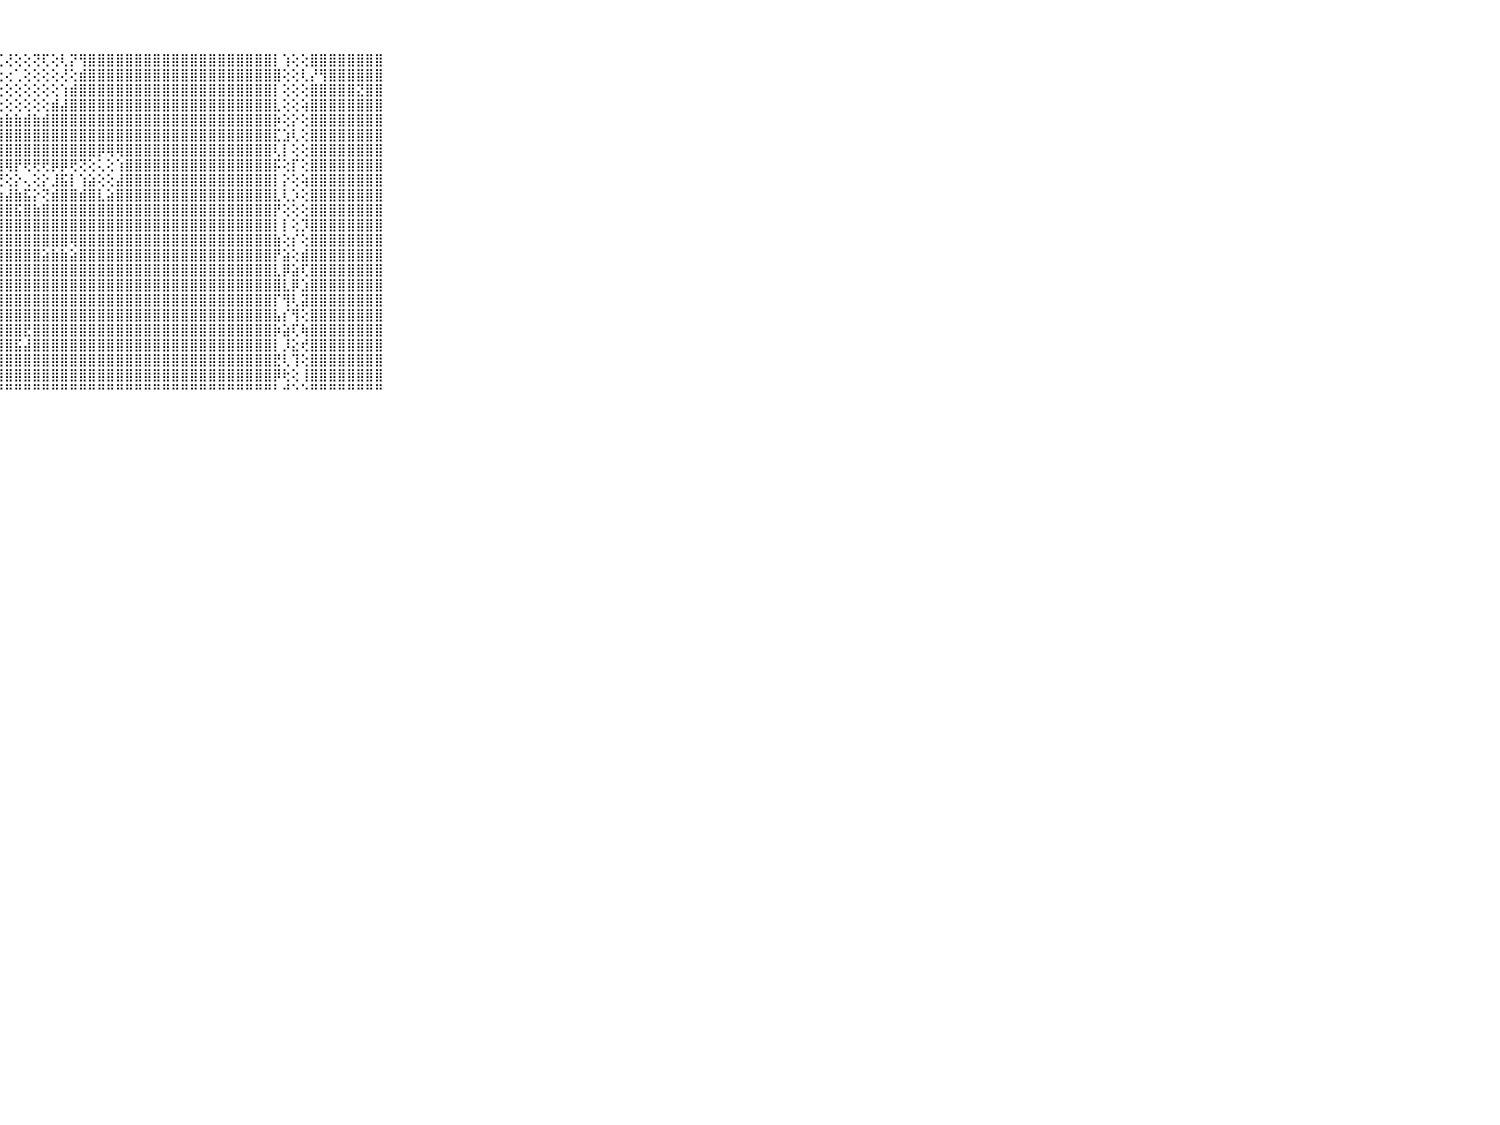

⠀⠀⠀⠀⠀⠀⠀⠀⠀⠀⠀⣿⣿⣿⣿⣿⣿⣿⣿⢟⣿⣟⣿⣿⣿⣿⣿⢎⢜⢕⢕⢝⢏⢕⢇⡝⢻⣿⣿⣿⣿⣿⣿⣿⣿⣿⣿⣿⣿⣿⣿⣿⣿⣿⣿⣿⣿⡇⢱⢕⢕⣿⣿⣿⣿⣿⣿⣿⣿⠀⠀⠀⠀⠀⠀⠀⠀⠀⠀⠀⠀
⠀⠀⠀⠀⠀⠀⠀⠀⠀⠀⠀⣿⣿⣿⣿⣿⣿⡯⢕⣕⣟⢻⡟⢝⢻⢿⣯⣕⢔⢁⢕⢕⢕⢕⢜⢕⣾⣿⣿⣿⣿⣿⣿⣿⣿⣿⣿⣿⣿⣿⣿⣿⣿⣿⣿⣿⣿⣿⢕⢕⢇⡜⢻⣿⣿⣿⣿⣿⣿⠀⠀⠀⠀⠀⠀⠀⠀⠀⠀⠀⠀
⠀⠀⠀⠀⠀⠀⠀⠀⠀⠀⠀⣿⣿⣿⣿⡿⢇⢕⣾⣿⡝⢕⢕⢕⢕⢕⢝⢕⢕⢕⢕⢕⢕⢕⢱⣾⣿⣿⣿⣿⣿⣿⣿⣿⣿⣿⣿⣿⣿⣿⣿⣿⣿⣿⣿⣿⣿⡇⢕⢕⢕⣿⣿⣿⣿⣿⣝⣿⣿⠀⠀⠀⠀⠀⠀⠀⠀⠀⠀⠀⠀
⠀⠀⠀⠀⠀⠀⠀⠀⠀⠀⠀⣿⣿⣿⡿⢏⢻⣿⢟⢗⢕⢕⢕⢕⢕⢕⢕⢕⢕⢕⢕⢕⢕⣾⣼⣿⣿⣿⣿⣿⣿⣿⣿⣿⣿⣿⣿⣿⣿⣿⣿⣿⣿⣿⣿⣿⣿⣇⢕⢕⢵⣿⣿⣿⣿⣿⣿⣿⣿⠀⠀⠀⠀⠀⠀⠀⠀⠀⠀⠀⠀
⠀⠀⠀⠀⠀⠀⠀⠀⠀⠀⠀⣿⣿⣿⢇⢕⢕⢟⢇⢕⢕⢕⢕⢕⢕⣱⣵⣵⣷⣷⣾⣷⣾⣿⣿⣿⣿⣿⣿⣿⣿⣿⣿⣿⣿⣿⣿⣿⣿⣿⣿⣿⣿⣿⣿⣿⣿⡷⢕⡕⢕⣿⣿⣿⣿⣿⣿⣿⣿⠀⠀⠀⠀⠀⠀⠀⠀⠀⠀⠀⠀
⠀⠀⠀⠀⠀⠀⠀⠀⠀⠀⠀⣿⣿⣿⢕⢕⢔⢔⢕⢕⢕⢕⢕⣵⣾⣿⣿⣿⣿⣿⣿⣿⣿⣿⣿⣿⣿⣿⣿⣿⣿⣿⣿⣿⣿⣿⣿⣿⣿⣿⣿⣿⣿⣿⣿⣿⣿⣏⣱⢇⢕⣿⣿⣿⣿⣿⣿⣿⣿⠀⠀⠀⠀⠀⠀⠀⠀⠀⠀⠀⠀
⠀⠀⠀⠀⠀⠀⠀⠀⠀⠀⠀⣿⣿⣿⡇⢕⢕⢕⢕⢕⢕⢕⢸⣿⣿⣿⣿⣿⣿⣿⣿⣿⣿⣿⣿⣿⣿⣿⡿⢿⢿⣿⣿⣿⣿⣿⣿⣿⣿⣿⣿⣿⣿⣿⣿⣿⣿⢇⡇⢕⢕⣿⣿⣿⣿⣿⣿⣿⣿⠀⠀⠀⠀⠀⠀⠀⠀⠀⠀⠀⠀
⠀⠀⠀⠀⠀⠀⠀⠀⠀⠀⠀⣿⣿⣿⡇⢕⢕⢕⢕⢕⢕⢕⢕⣿⣿⣿⢿⢿⢿⡟⢟⢟⢟⡿⡿⢟⢝⢕⢅⢕⢱⣿⣿⣿⣿⣿⣿⣿⣿⣿⣿⣿⣿⣿⣿⣿⣿⡯⢕⡏⢕⣿⣿⣿⣿⣿⣿⣿⣿⠀⠀⠀⠀⠀⠀⠀⠀⠀⠀⠀⠀
⠀⠀⠀⠀⠀⠀⠀⠀⠀⠀⠀⣿⣿⣿⡷⢕⢕⢕⢕⢕⢕⢕⢕⢕⢕⣕⣵⢝⢕⡕⢄⢕⡕⣸⣯⡇⢱⣵⢕⢕⣼⣿⣿⣿⣿⣿⣿⣿⣿⣿⣿⣿⣿⣿⣿⣿⣿⡇⡕⢕⢵⣿⣿⣿⣿⣿⣿⣿⣿⠀⠀⠀⠀⠀⠀⠀⠀⠀⠀⠀⠀
⠀⠀⠀⠀⠀⠀⠀⠀⠀⠀⠀⣿⣿⣿⣷⡕⣕⣵⣕⢕⢕⢕⣵⣾⣿⣿⣯⣵⣼⣷⣯⡕⢝⣾⣿⣿⣾⣿⣇⣵⣿⣿⣿⣿⣿⣿⣿⣿⣿⣿⣿⣿⣿⣿⣿⣿⣿⣇⢇⡱⢕⣿⣿⣿⣿⣿⣿⣿⣿⠀⠀⠀⠀⠀⠀⠀⠀⠀⠀⠀⠀
⠀⠀⠀⠀⠀⠀⠀⠀⠀⠀⠀⣿⣿⣿⣿⣷⡿⣿⡿⢿⣷⣾⣿⣿⣿⣿⣿⣿⣿⣯⣿⣷⣿⣿⣿⣿⣿⣿⣿⣿⣿⣿⣿⣿⣿⣿⣿⣿⣿⣿⣿⣿⣿⣿⣿⣿⣿⡟⢕⢕⢕⣿⣿⣿⣿⣿⣿⣿⣿⠀⠀⠀⠀⠀⠀⠀⠀⠀⠀⠀⠀
⠀⠀⠀⠀⠀⠀⠀⠀⠀⠀⠀⣿⣿⣿⣿⣿⣿⣿⣇⣜⢿⣿⣿⣿⣿⣿⣿⣿⣿⣿⣿⣿⣿⣿⣿⣿⣿⣿⣿⣿⣿⣿⣿⣿⣿⣿⣿⣿⣿⣿⣿⣿⣿⣿⣿⣿⣿⡇⡇⢕⡹⣿⣿⣿⣿⣿⣿⣿⣿⠀⠀⠀⠀⠀⠀⠀⠀⠀⠀⠀⠀
⠀⠀⠀⠀⠀⠀⠀⠀⠀⠀⠀⣿⣿⣿⣿⣿⣿⡟⢿⣿⣿⣿⣿⣿⣿⣿⣿⣿⣿⣿⣿⣿⣿⣿⣿⢿⣿⣿⣿⣿⣿⣿⣿⣿⣿⣿⣿⣿⣿⣿⣿⣿⣿⣿⣿⣿⣿⣷⢕⡎⢕⣿⣿⣿⣿⣿⣿⣿⣿⠀⠀⠀⠀⠀⠀⠀⠀⠀⠀⠀⠀
⠀⠀⠀⠀⠀⠀⠀⠀⠀⠀⠀⣿⣿⣿⣿⣿⣿⣿⣿⣿⣿⣿⣿⣿⣿⣿⣿⣿⣿⣿⣿⣿⣵⣷⣷⣵⣿⣿⣿⣿⣿⣿⣿⣿⣿⣿⣿⣿⣿⣿⣿⣿⣿⣿⣿⣿⣿⡟⣵⢕⣾⣿⣿⣿⣿⣿⣿⣿⣿⠀⠀⠀⠀⠀⠀⠀⠀⠀⠀⠀⠀
⠀⠀⠀⠀⠀⠀⠀⠀⠀⠀⠀⣿⣿⣿⣿⣿⣿⣿⡻⣿⣿⣿⣿⣿⣿⣿⣿⣿⣿⣿⣿⣿⣿⣿⣿⣿⣿⣿⣿⣿⣿⣿⣿⣿⣿⣿⣿⣿⣿⣿⣿⣿⣿⣿⣿⣿⣿⣇⡿⣵⢏⣿⣿⣿⣿⣿⣿⣿⣿⠀⠀⠀⠀⠀⠀⠀⠀⠀⠀⠀⠀
⠀⠀⠀⠀⠀⠀⠀⠀⠀⠀⠀⣿⣿⣿⣿⣿⣿⣿⣷⣝⢿⣿⣿⣿⣿⣿⣿⣿⣿⣿⣿⣿⣿⣿⣿⣿⣿⣿⣿⣿⣿⣿⣿⣿⣿⣿⣿⣿⣿⣿⣿⣿⣿⣿⣿⣿⣿⣿⣇⡿⣱⣿⣿⣿⣿⣿⣿⣿⣿⠀⠀⠀⠀⠀⠀⠀⠀⠀⠀⠀⠀
⠀⠀⠀⠀⠀⠀⠀⠀⠀⠀⠀⣿⣿⣿⣿⣿⣿⣿⣿⣿⣿⣿⣿⣿⣿⣿⣿⣿⣿⣿⣿⣿⣿⣿⣿⣿⣿⣿⣿⣿⣿⣿⣿⣿⣿⣿⣿⣿⣿⣿⣿⣿⣿⣿⣿⣿⣿⡏⢻⢇⣽⣿⣿⣿⣿⣿⣿⣿⣿⠀⠀⠀⠀⠀⠀⠀⠀⠀⠀⠀⠀
⠀⠀⠀⠀⠀⠀⠀⠀⠀⠀⠀⣿⣿⣿⣿⣿⣿⣿⣿⣿⣿⣿⣿⣿⣿⣿⣿⣿⣿⣿⣿⣿⣿⣿⣿⣿⣿⣿⣿⣿⣿⣿⣿⣿⣿⣿⣿⣿⣿⣿⣿⣿⣿⣿⣿⣿⣿⣧⡎⢻⢕⣿⣿⣿⣿⣿⣿⣿⣿⠀⠀⠀⠀⠀⠀⠀⠀⠀⠀⠀⠀
⠀⠀⠀⠀⠀⠀⠀⠀⠀⠀⠀⣿⣿⣿⣿⣿⣿⣿⣿⣿⣿⣿⣿⣿⣿⣿⣿⣿⣿⣿⣟⣿⣿⣿⣿⣿⣿⣿⣿⣿⣿⣿⣿⣿⣿⣿⣿⣿⣿⣿⣿⣿⣿⣿⣿⣿⣿⡷⣵⢏⢷⣿⣿⣿⣿⣿⣿⣿⣿⠀⠀⠀⠀⠀⠀⠀⠀⠀⠀⠀⠀
⠀⠀⠀⠀⠀⠀⠀⠀⠀⠀⠀⣿⣿⣿⣿⣿⣿⣿⣿⣿⣿⣿⣿⣿⣿⣿⣿⣿⣿⣯⣼⣿⣿⣿⣿⣿⣿⣿⣿⣿⣿⣿⣿⣿⣿⣿⣿⣿⣿⣿⣿⣿⣿⣿⣿⣿⣿⡇⡸⣕⢞⣿⣿⣿⣿⣿⣿⣿⣿⠀⠀⠀⠀⠀⠀⠀⠀⠀⠀⠀⠀
⠀⠀⠀⠀⠀⠀⠀⠀⠀⠀⠀⣿⣿⣿⣿⣿⣿⣿⣿⣿⣿⣿⣿⣿⣿⣿⣿⣿⣿⣿⣿⣿⣿⣿⣿⣿⣿⣿⣿⣿⣿⣿⣿⣿⣿⣿⣿⣿⣿⣿⣿⣿⣿⣿⣿⣿⣿⣟⢇⢹⢕⣿⣿⣿⣿⣿⣿⣿⣿⠀⠀⠀⠀⠀⠀⠀⠀⠀⠀⠀⠀
⠀⠀⠀⠀⠀⠀⠀⠀⠀⠀⠀⣿⣿⣿⣿⣿⣿⣿⣿⣿⣿⣿⣿⣿⣿⣿⣿⣿⣿⣿⣿⣿⣿⣿⣿⣿⣿⣿⣿⣿⣿⣿⣿⣿⣿⣿⣿⣿⣿⣿⣿⣿⣿⣿⣿⣿⣿⡿⢗⢕⢸⣿⣿⣿⣿⣿⣿⣿⣿⠀⠀⠀⠀⠀⠀⠀⠀⠀⠀⠀⠀
⠀⠀⠀⠀⠀⠀⠀⠀⠀⠀⠀⠛⠛⠛⠛⠛⠛⠛⠛⠛⠛⠛⠛⠛⠛⠛⠛⠛⠛⠛⠛⠛⠛⠛⠛⠛⠛⠛⠛⠛⠛⠛⠛⠛⠛⠛⠛⠛⠛⠛⠛⠛⠛⠛⠛⠛⠛⠃⠚⠑⠑⠛⠛⠛⠛⠛⠛⠛⠛⠀⠀⠀⠀⠀⠀⠀⠀⠀⠀⠀⠀